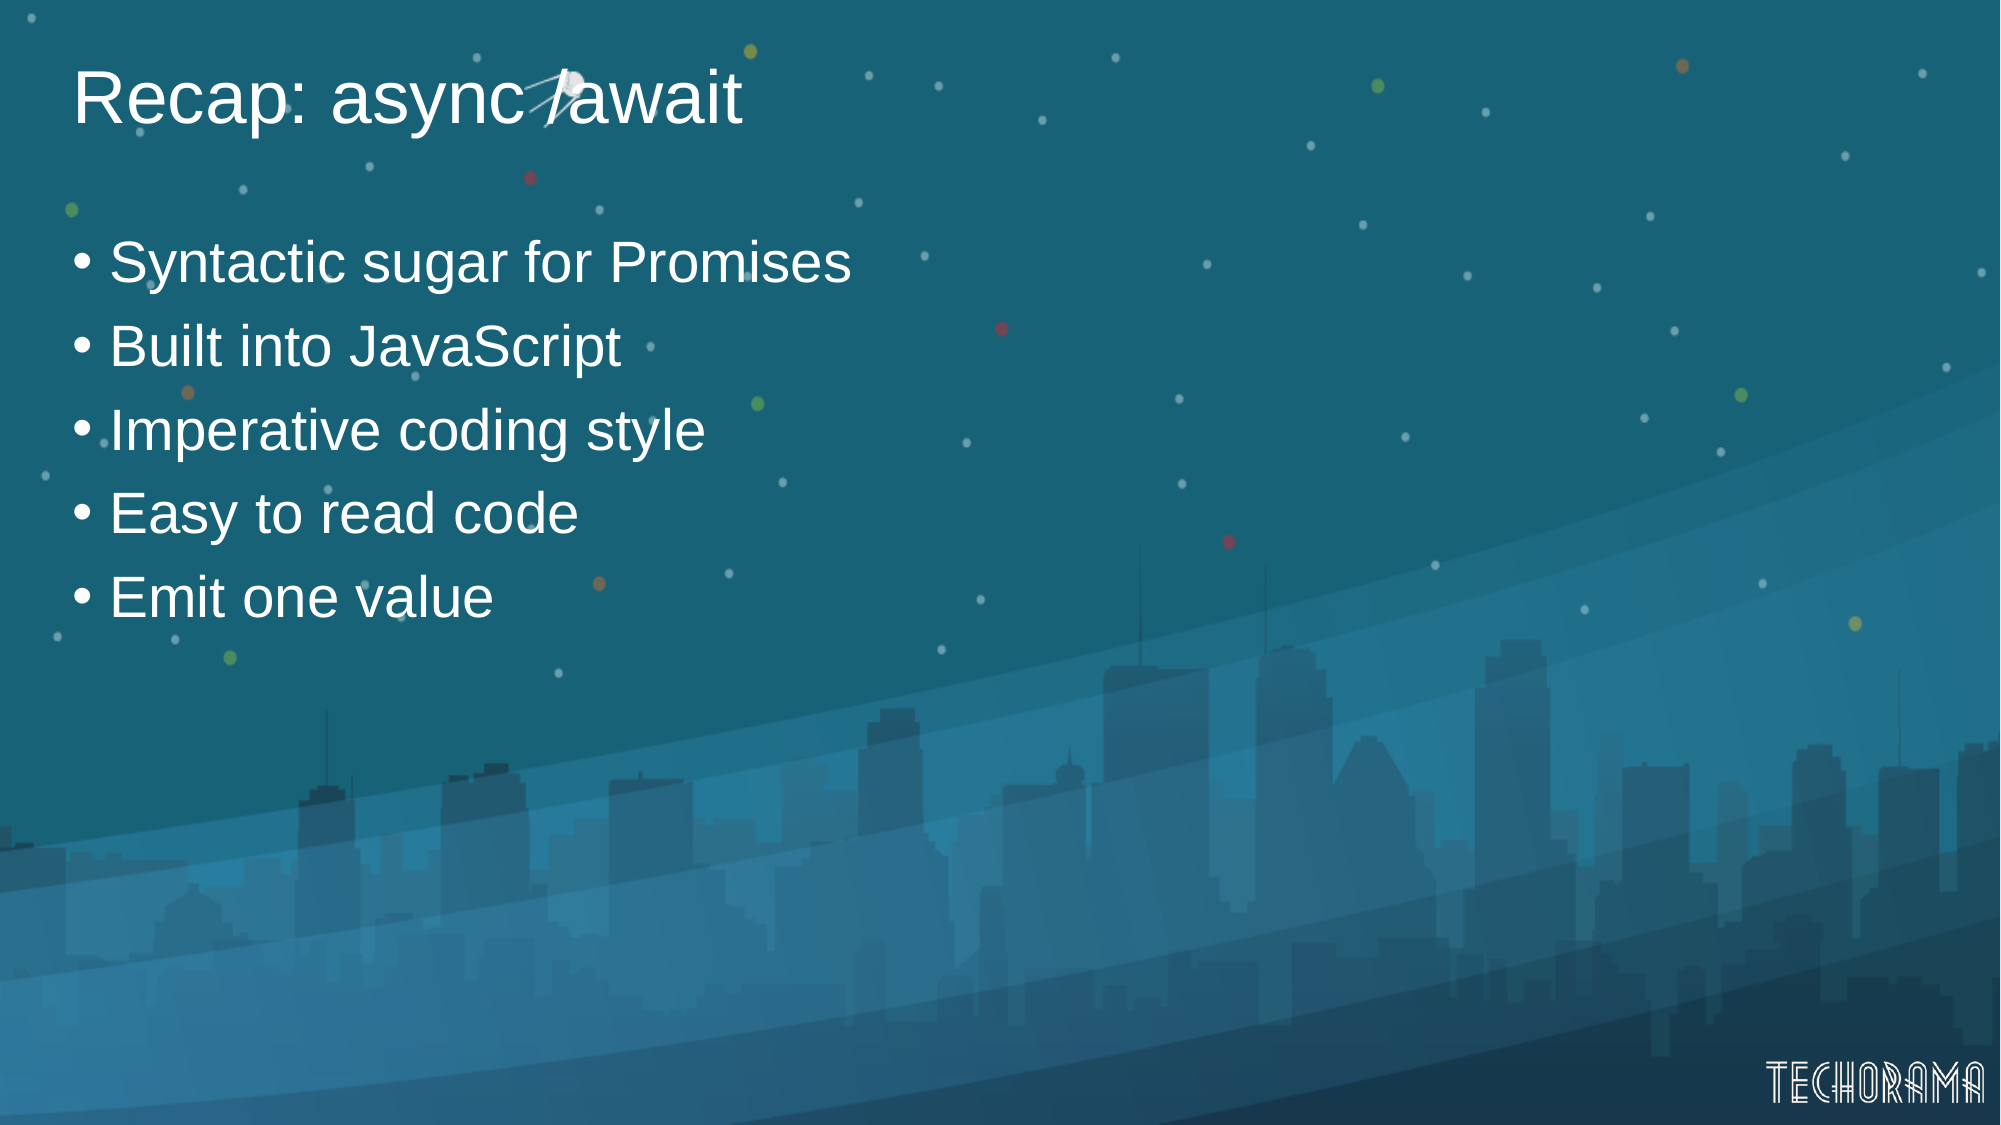

# Recap: async /await
Syntactic sugar for Promises
Built into JavaScript
Imperative coding style
Easy to read code
Emit one value